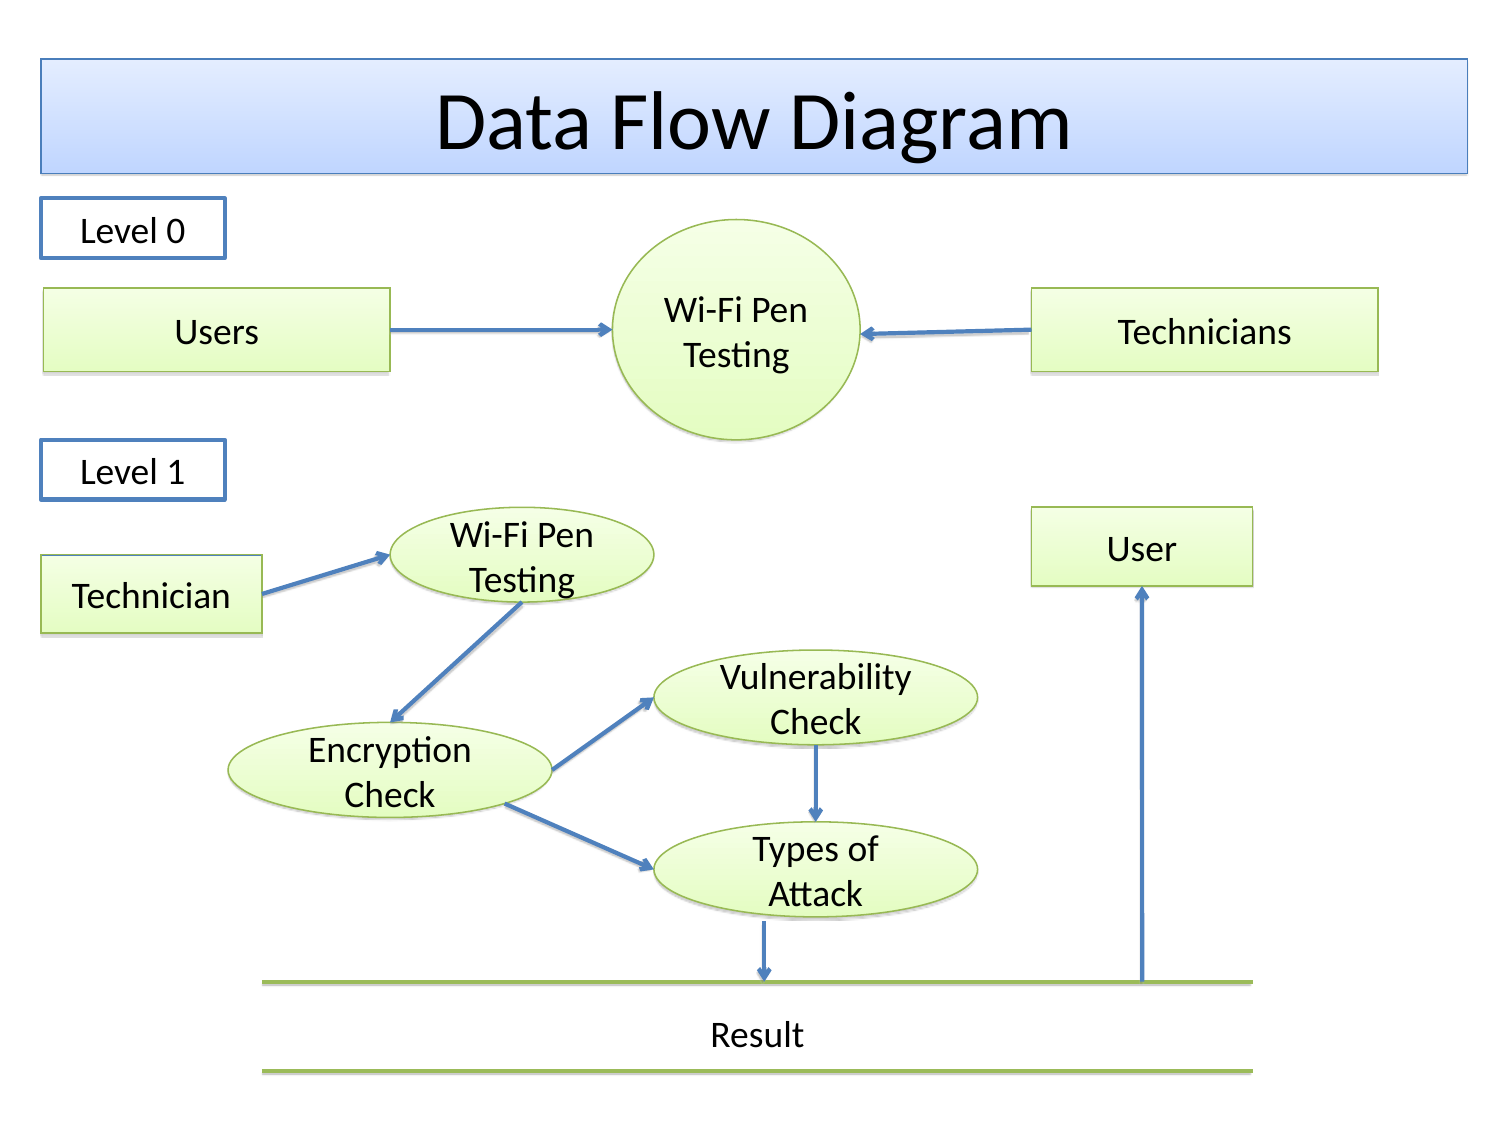

Data Flow Diagram
Level 0
Wi-Fi Pen Testing
Users
Technicians
Level 1
Wi-Fi Pen Testing
User
Technician
Vulnerability Check
Encryption Check
Types of Attack
Result